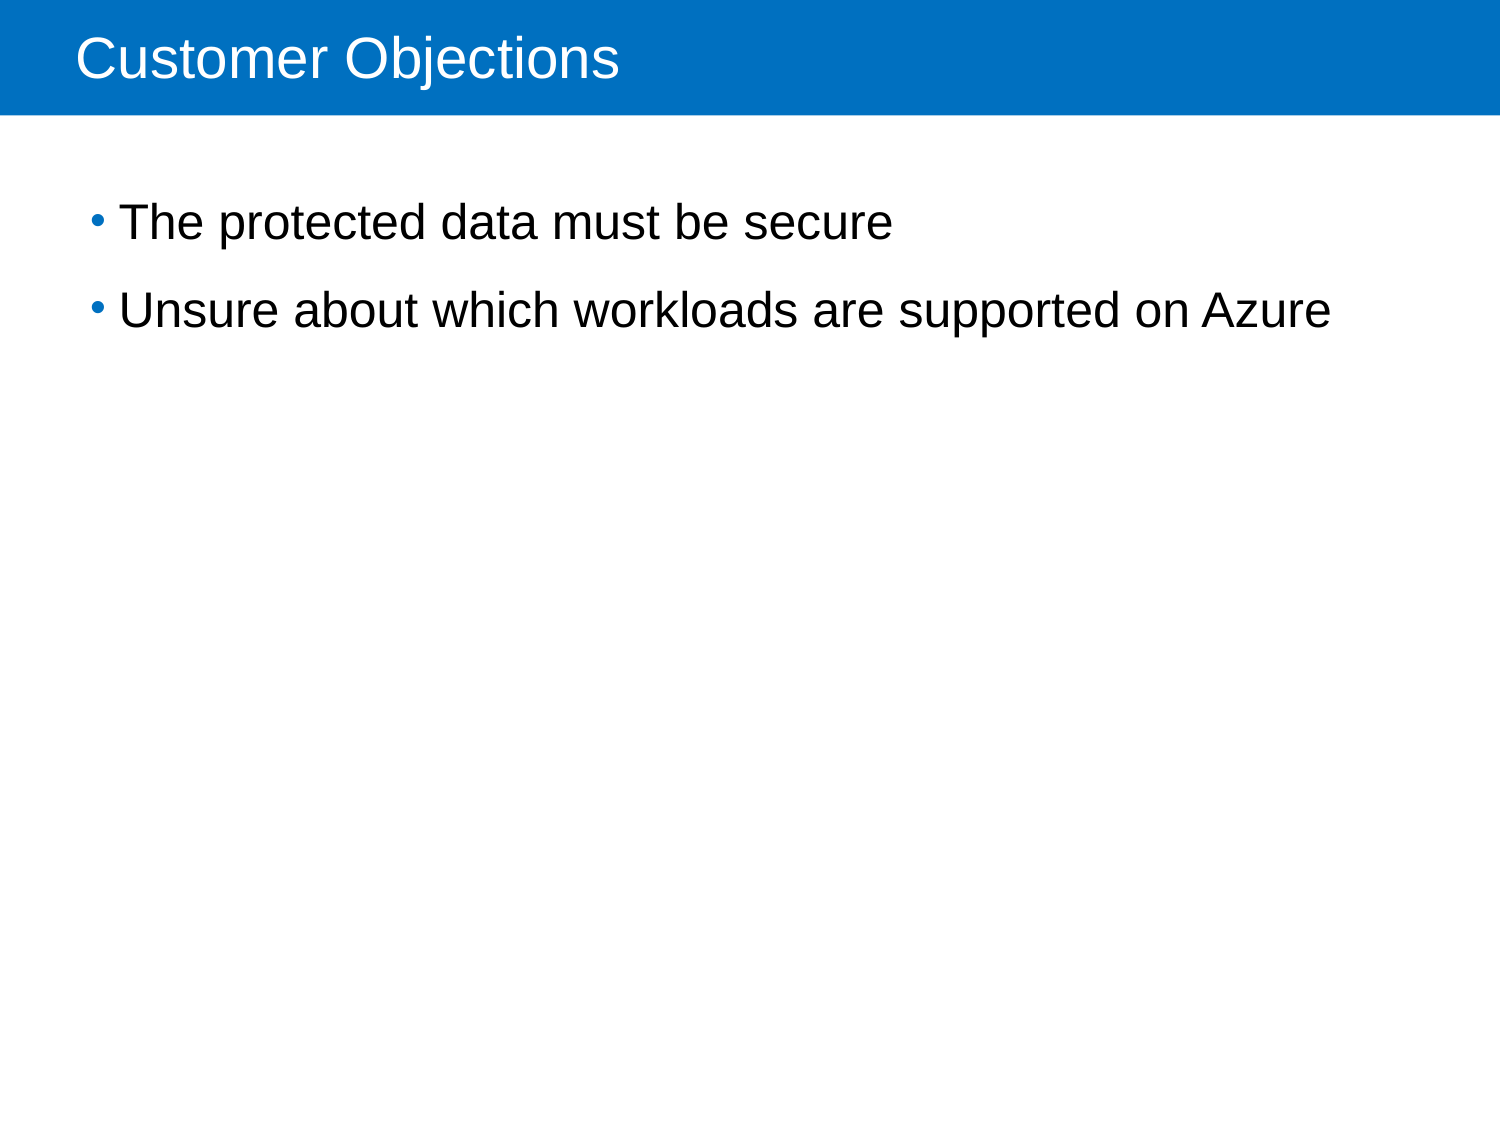

# Customer Objections
The protected data must be secure
Unsure about which workloads are supported on Azure